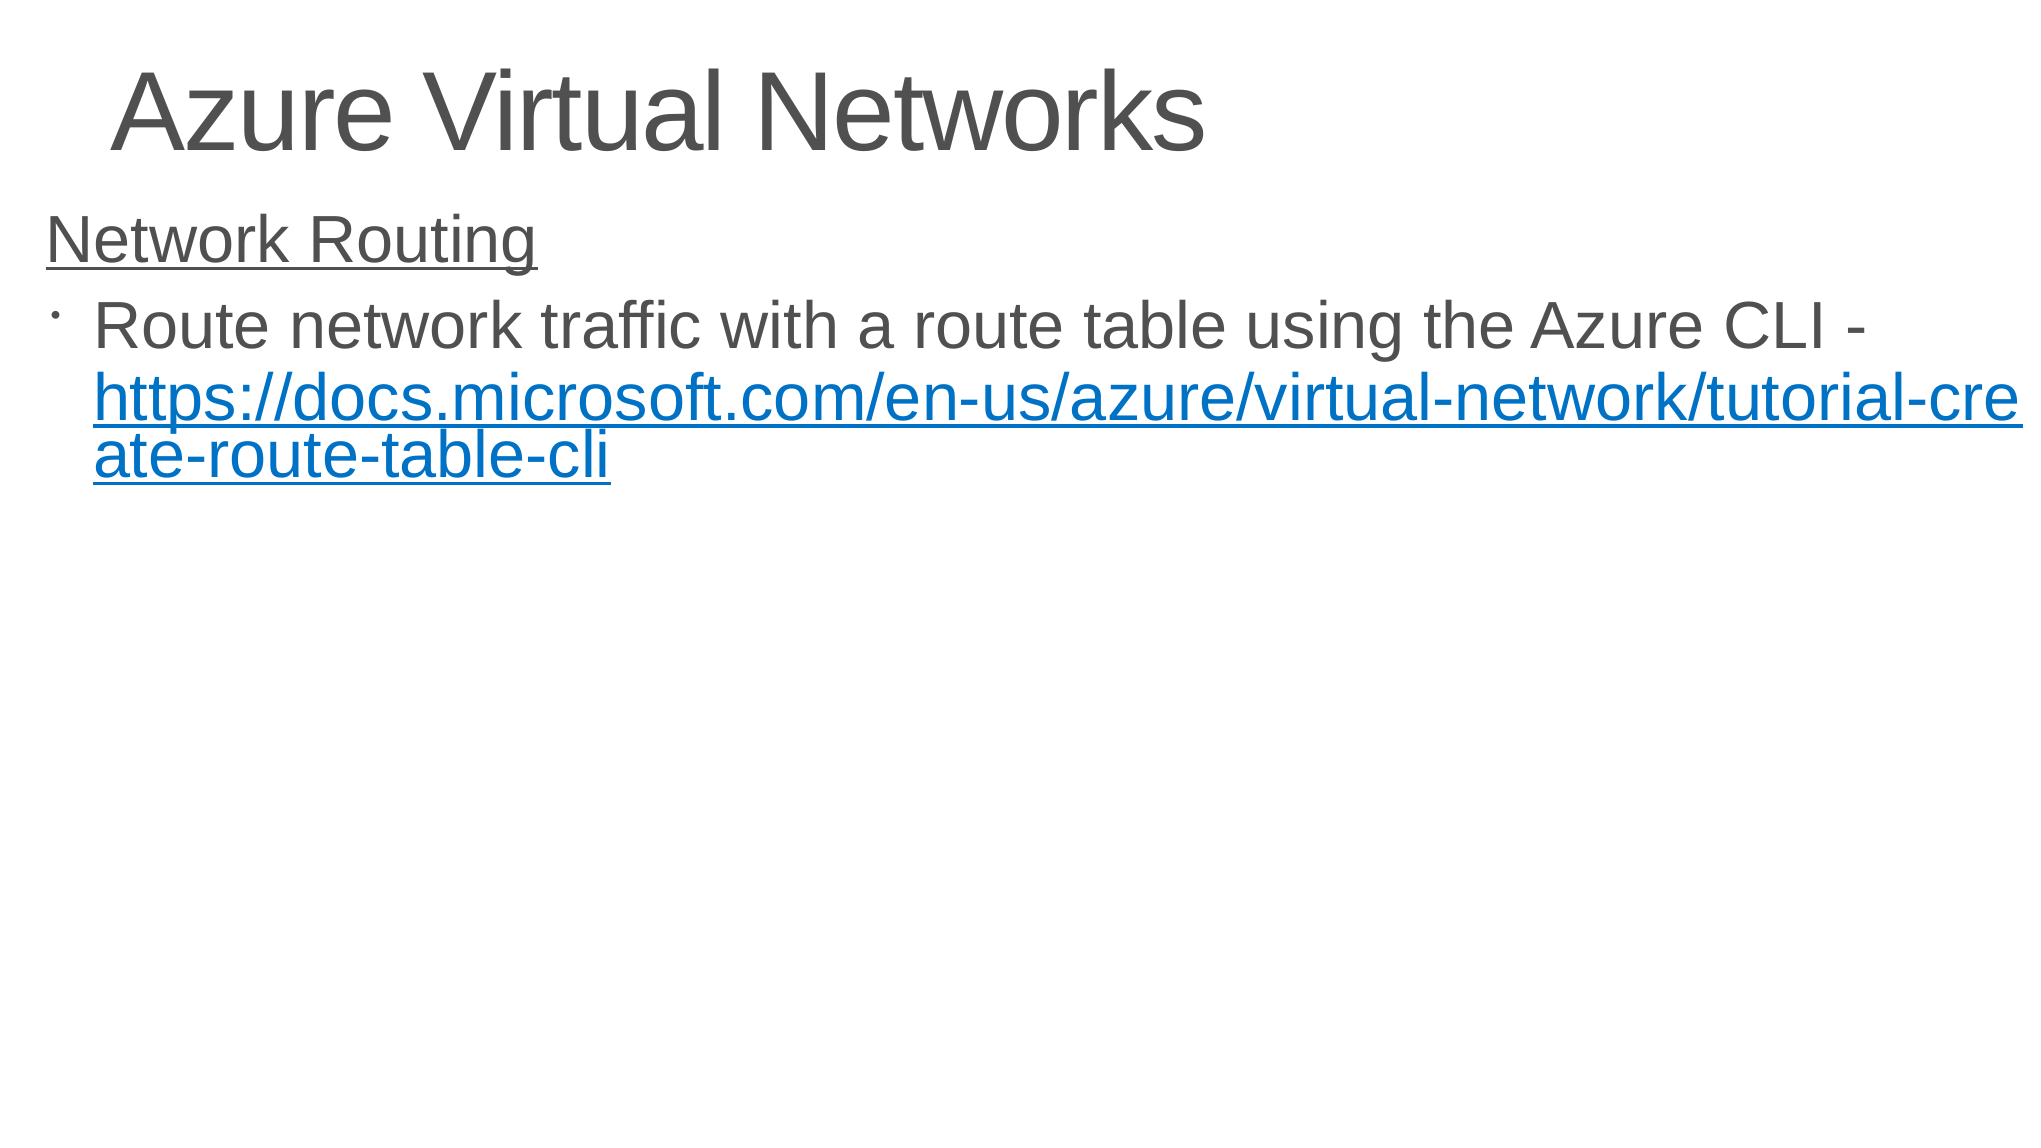

# Azure Virtual Networks
Network Routing
Route network traffic with a route table using the Azure CLI - https://docs.microsoft.com/en-us/azure/virtual-network/tutorial-create-route-table-cli